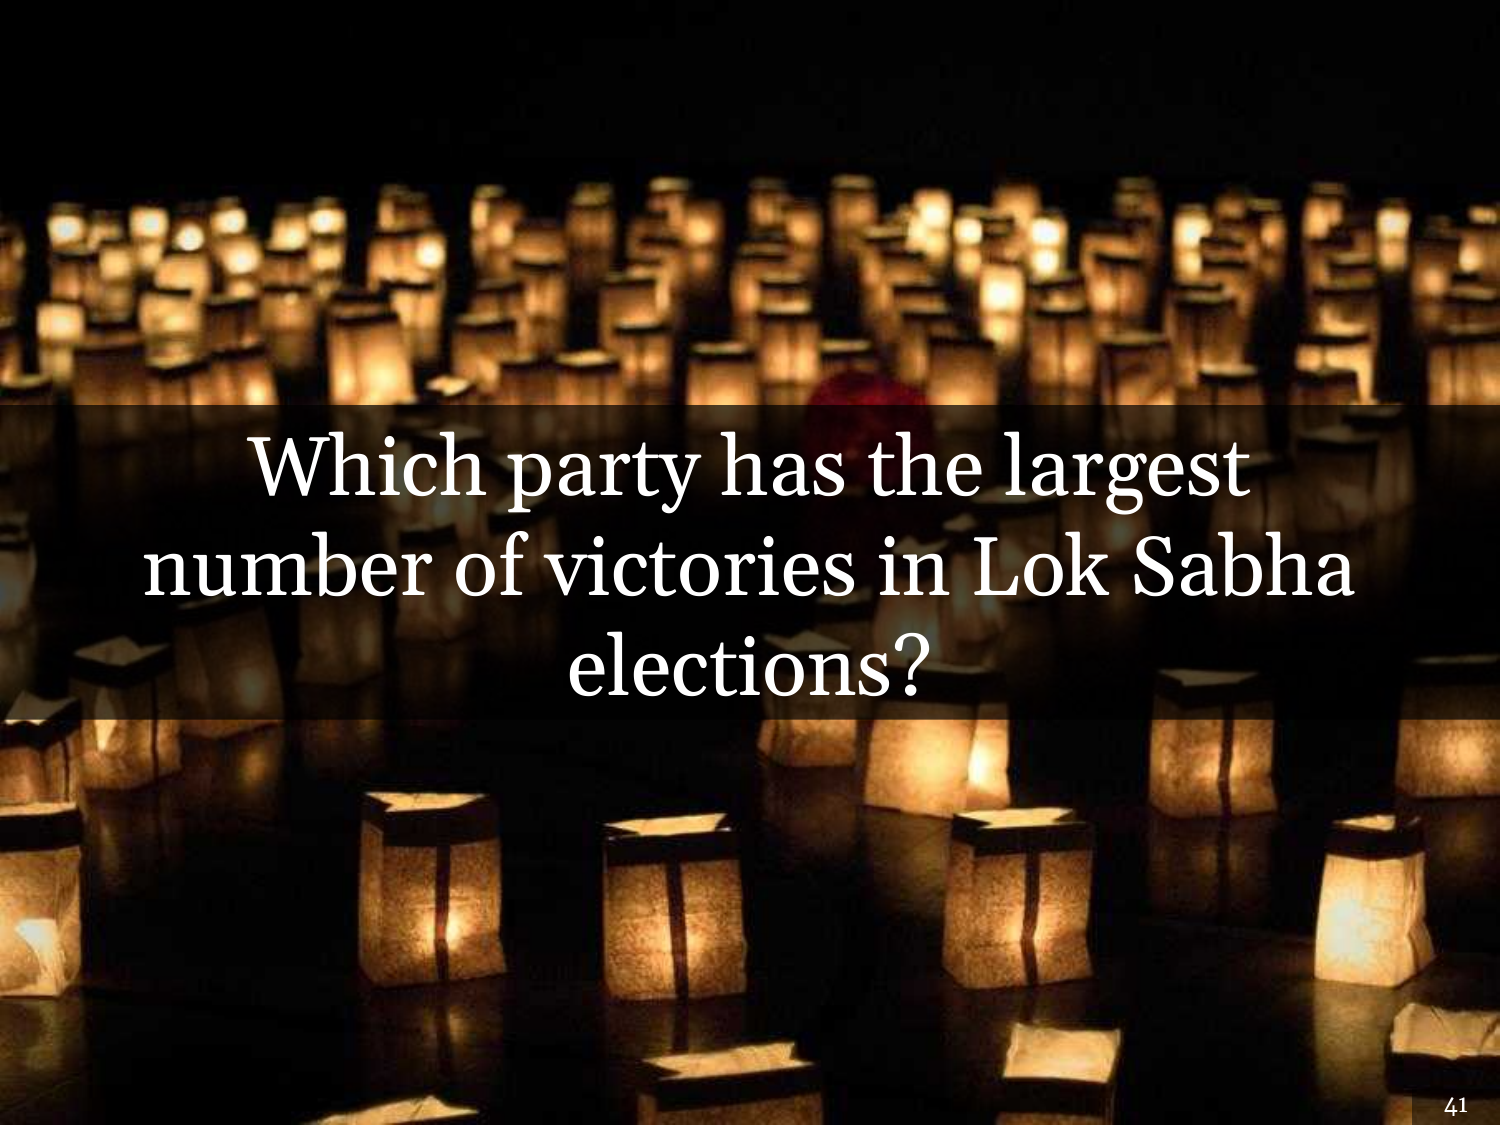

Which party has the largest number of victories in Lok Sabha elections?
41